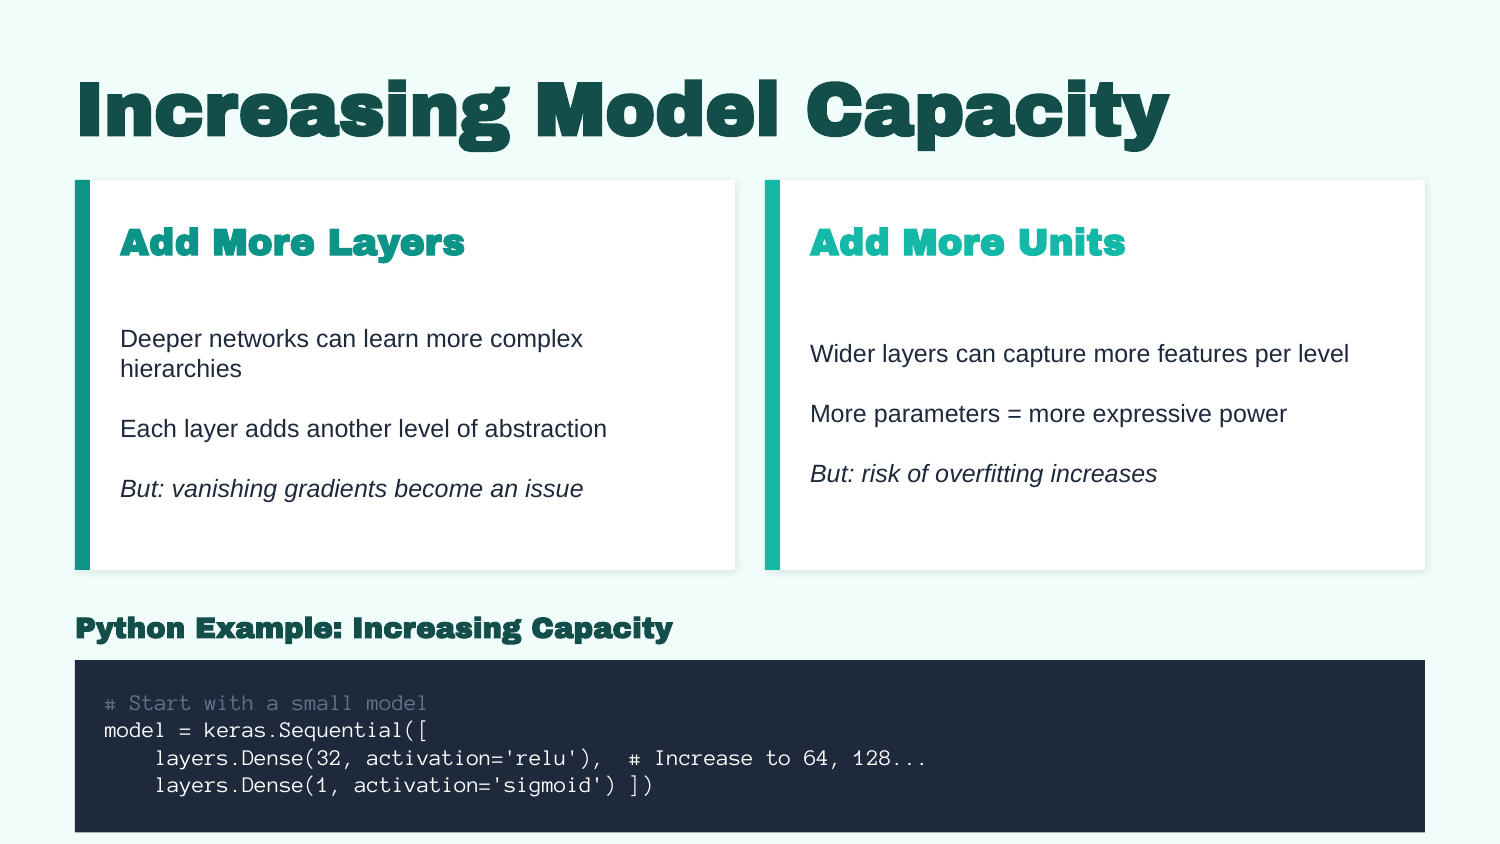

Increasing Model Capacity

Add More Layers
Add More Units
Deeper networks can learn more complex hierarchies

Each layer adds another level of abstraction

But: vanishing gradients become an issue
Wider layers can capture more features per level

More parameters = more expressive power

But: risk of overfitting increases
Python Example: Increasing Capacity

# Start with a small model
model = keras.Sequential([
    layers.Dense(32, activation='relu'),  # Increase to 64, 128...
    layers.Dense(1, activation='sigmoid') ])